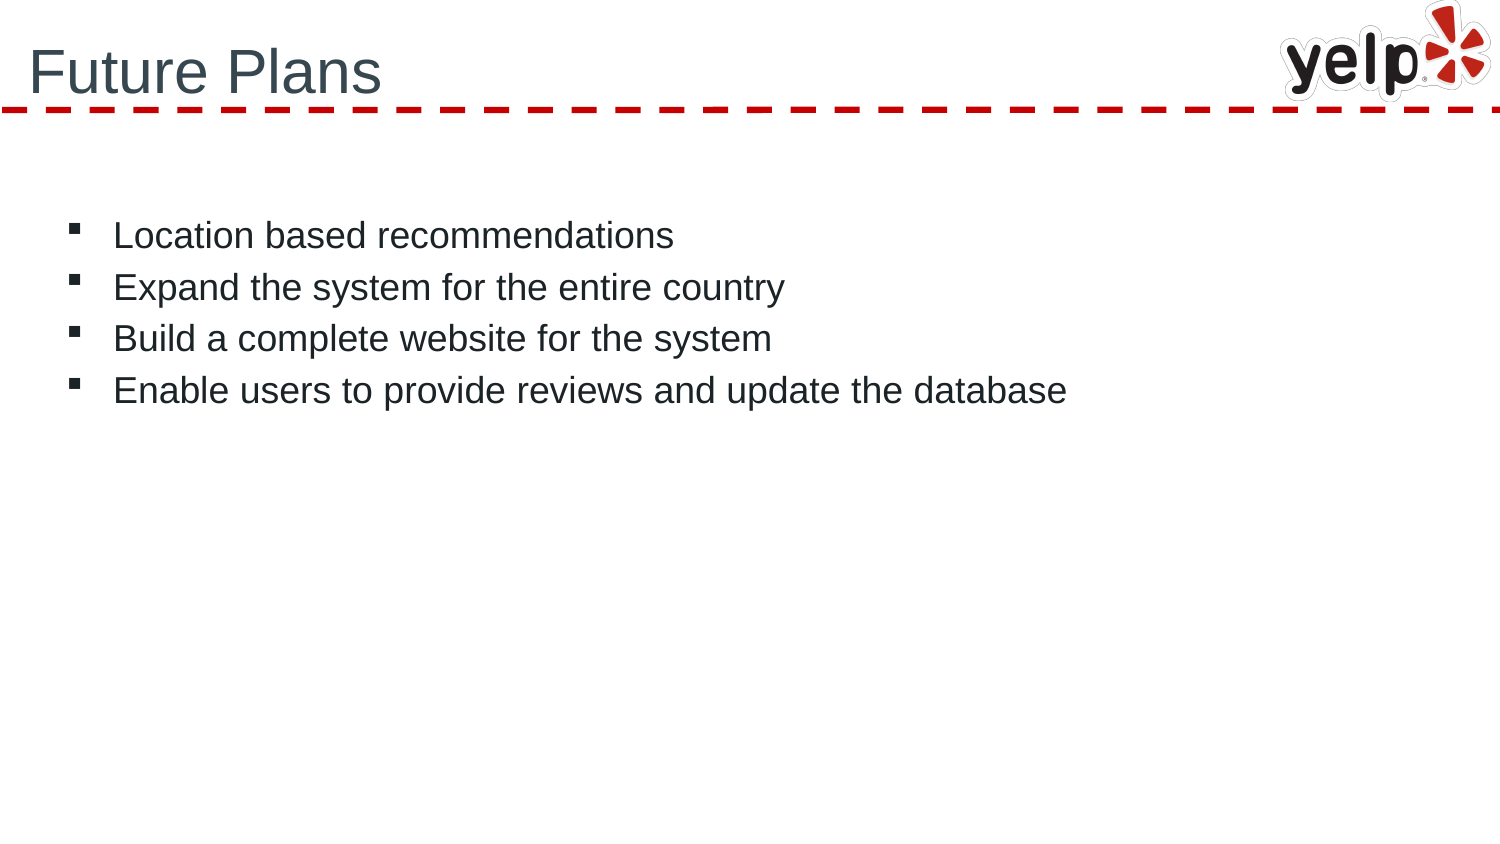

# Future Plans
Location based recommendations
Expand the system for the entire country
Build a complete website for the system
Enable users to provide reviews and update the database